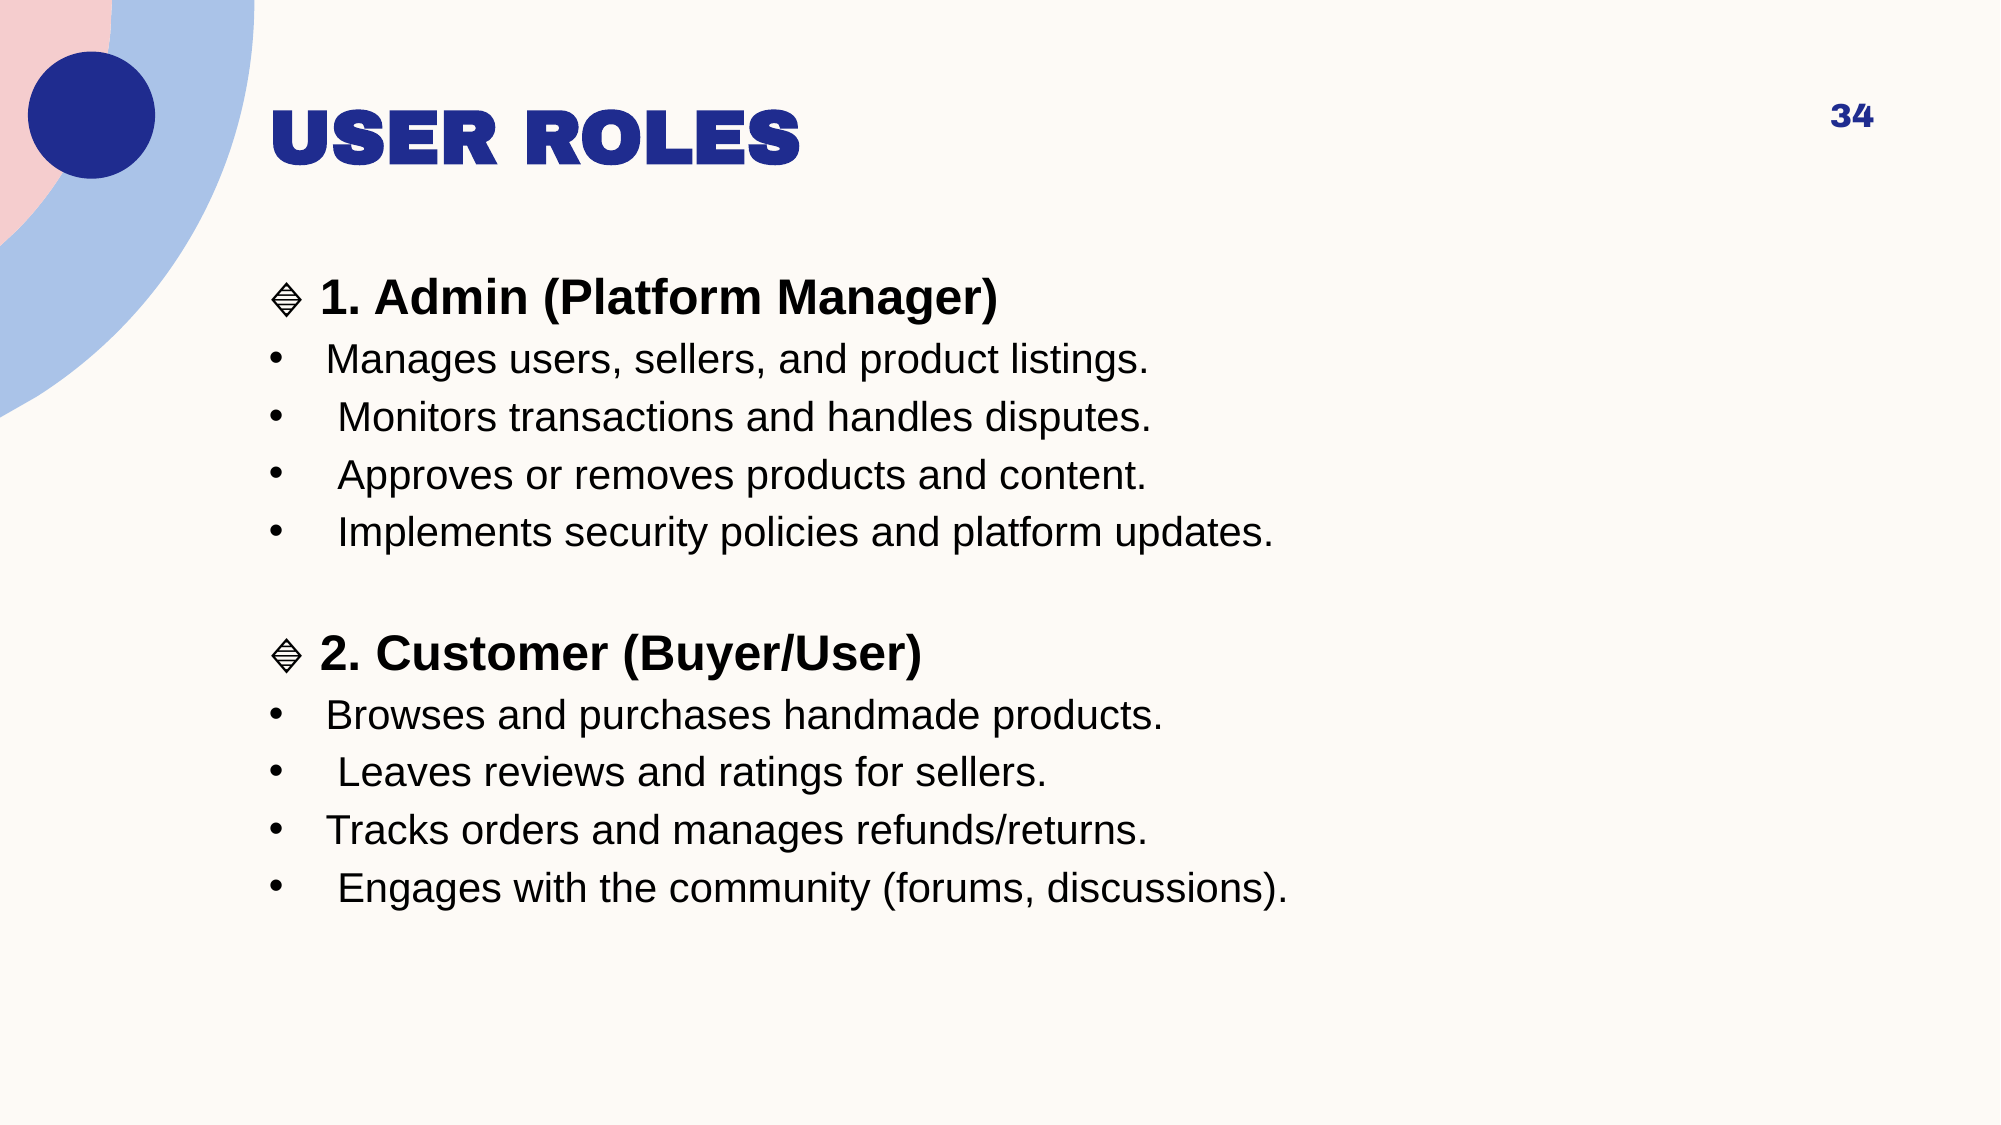

# User roles
34
🔹 1. Admin (Platform Manager)
Manages users, sellers, and product listings.
 Monitors transactions and handles disputes.
 Approves or removes products and content.
 Implements security policies and platform updates.

🔹 2. Customer (Buyer/User)
Browses and purchases handmade products.
 Leaves reviews and ratings for sellers.
Tracks orders and manages refunds/returns.
 Engages with the community (forums, discussions).